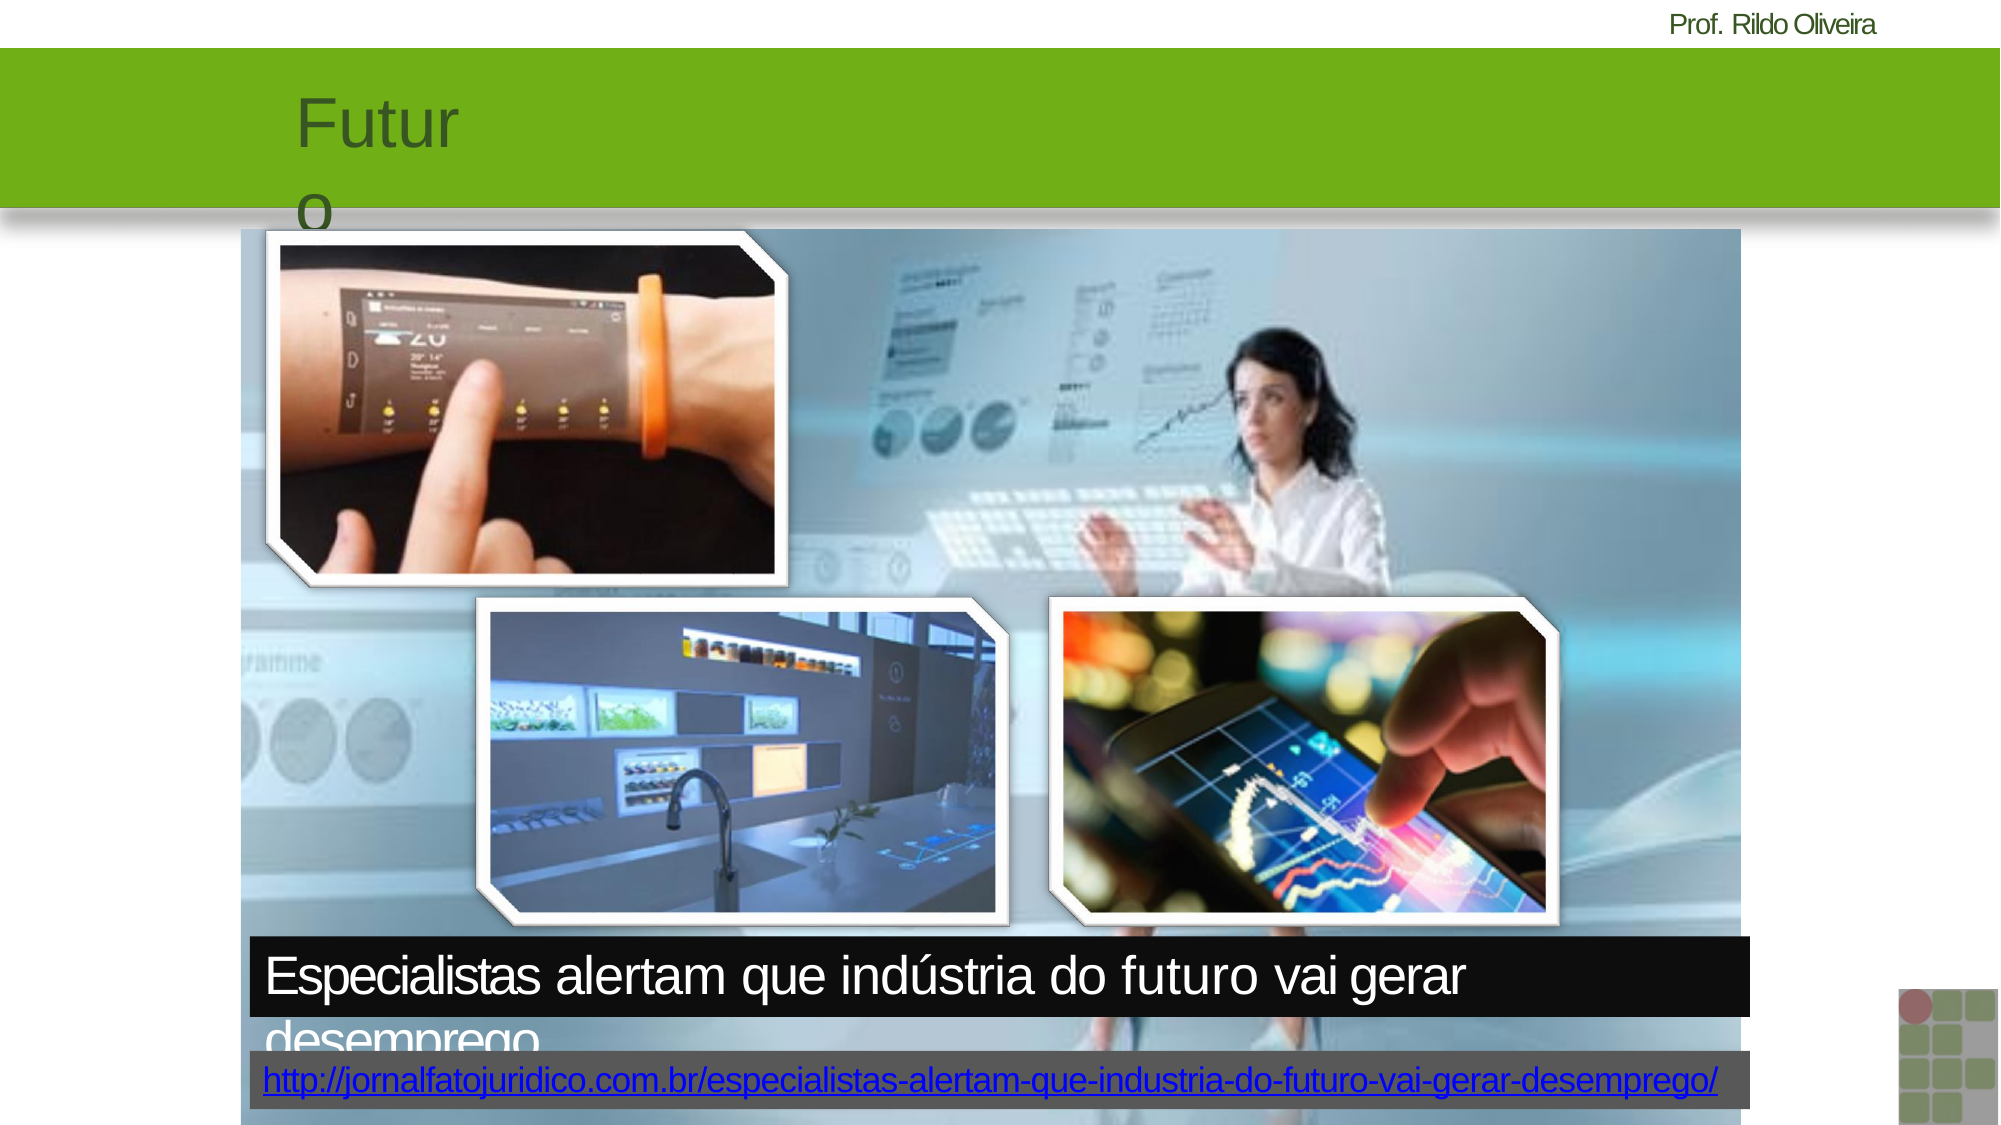

# Futuro

Especialistas alertam que indústria do futuro vai gerar desemprego

http://jornalfatojuridico.com.br/especialistas-alertam-que-industria-do-futuro-vai-gerar-desemprego/